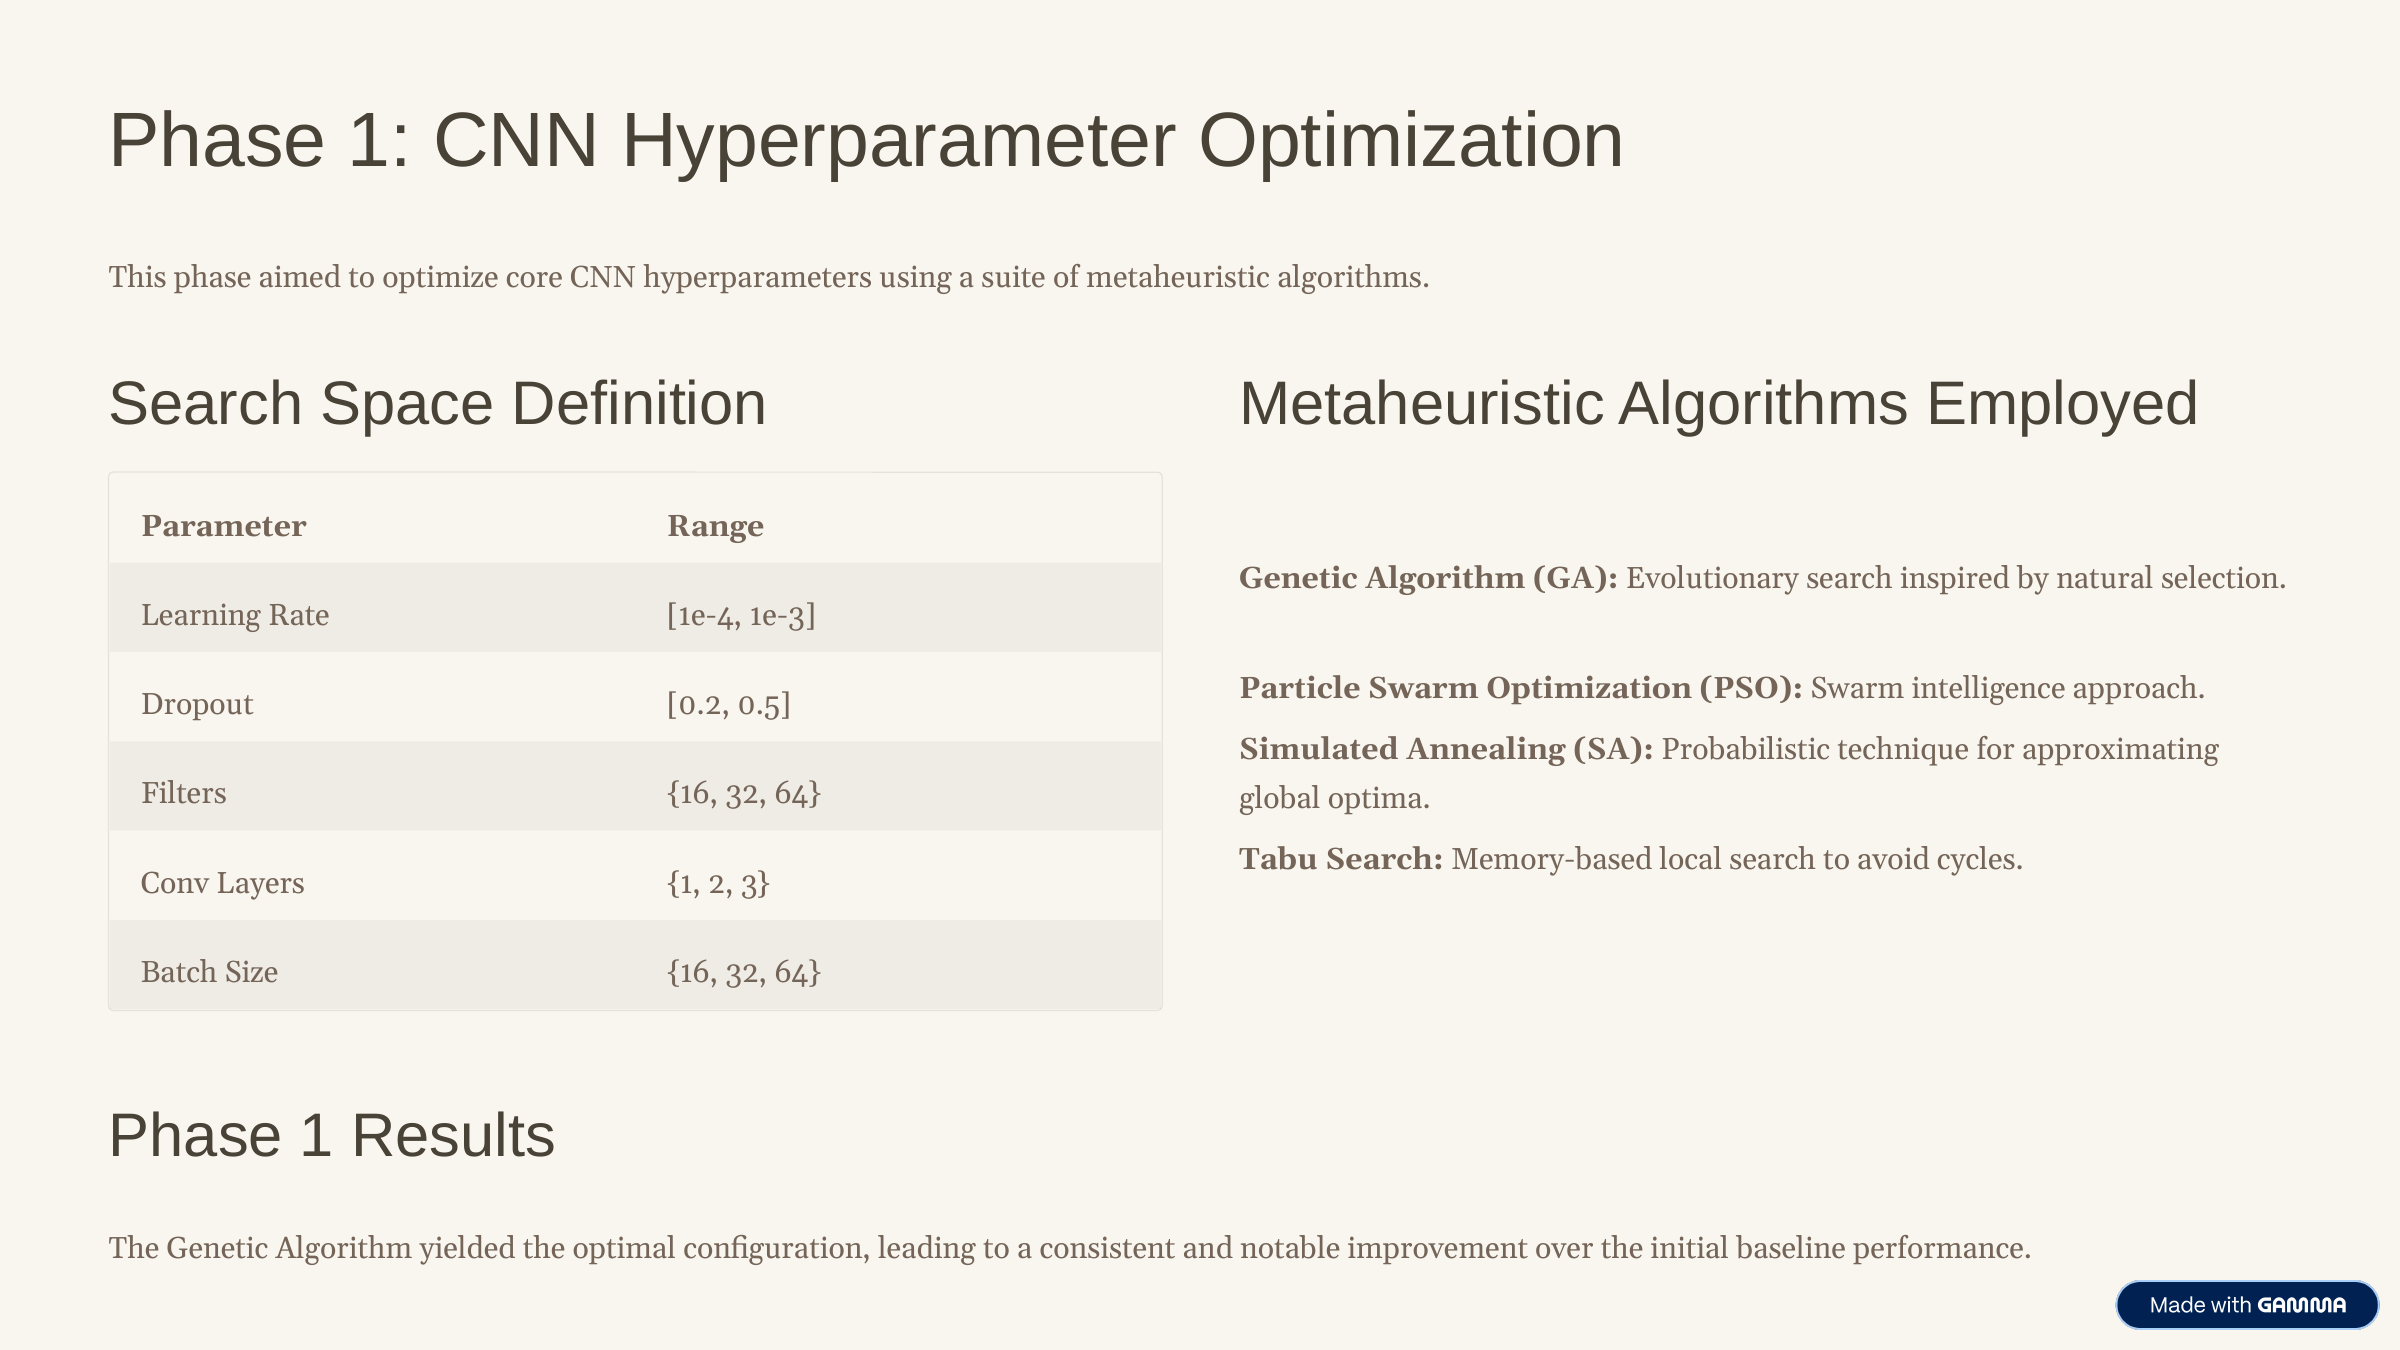

Phase 1: CNN Hyperparameter Optimization
This phase aimed to optimize core CNN hyperparameters using a suite of metaheuristic algorithms.
Search Space Definition
Metaheuristic Algorithms Employed

Parameter
Range
Genetic Algorithm (GA): Evolutionary search inspired by natural selection.

Learning Rate
[1e-4, 1e-3]

Particle Swarm Optimization (PSO): Swarm intelligence approach.
Dropout
[0.2, 0.5]
Simulated Annealing (SA): Probabilistic technique for approximating global optima.

Filters
{16, 32, 64}
Tabu Search: Memory-based local search to avoid cycles.

Conv Layers
{1, 2, 3}

Batch Size
{16, 32, 64}
Phase 1 Results
The Genetic Algorithm yielded the optimal configuration, leading to a consistent and notable improvement over the initial baseline performance.